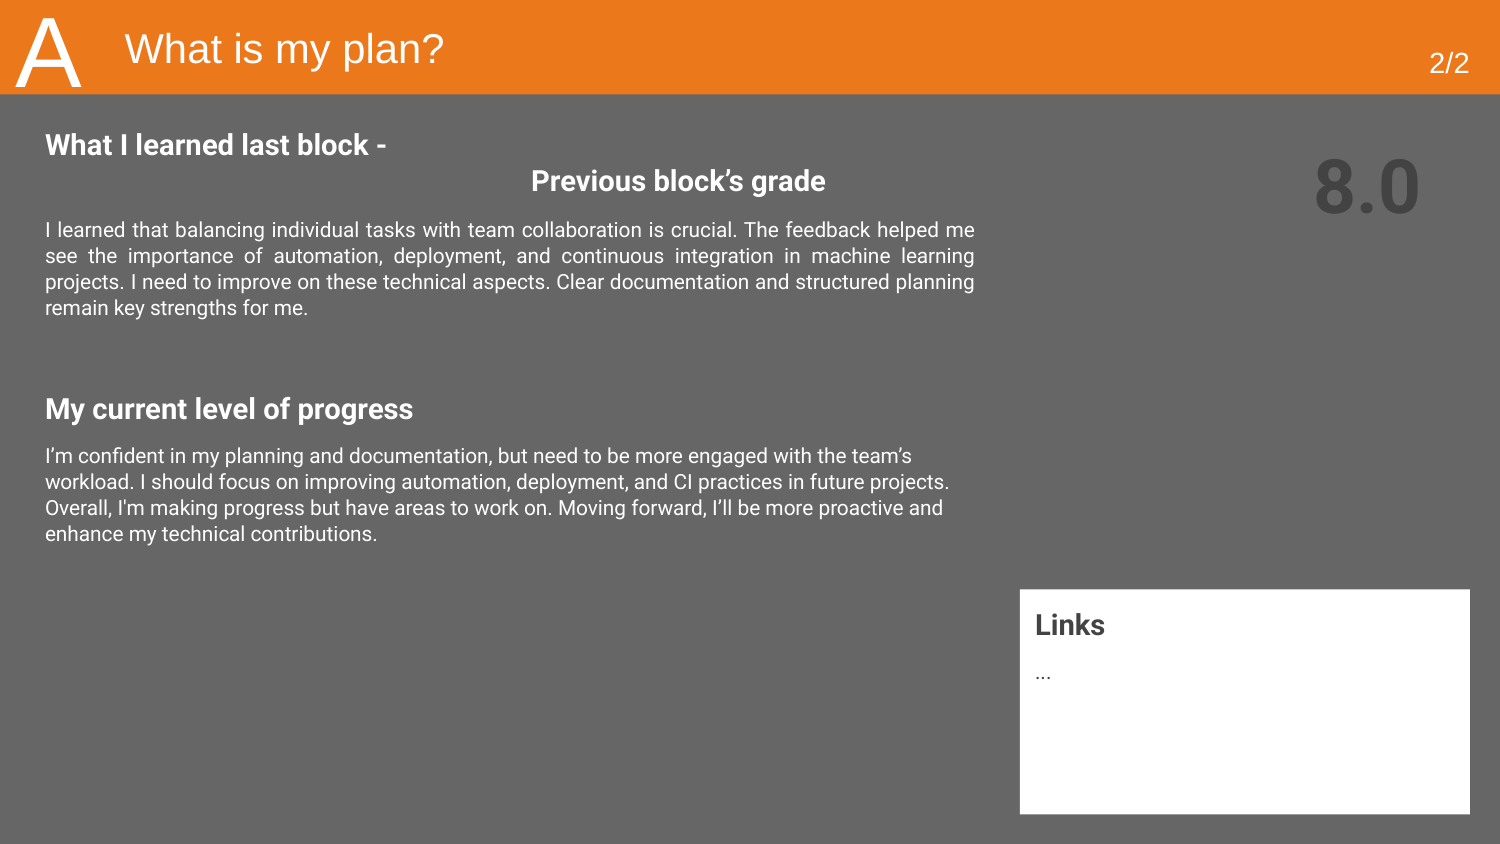

A
# What is my plan?
2/2
What I learned last block -										     Previous block’s grade
8.0

I learned that balancing individual tasks with team collaboration is crucial. The feedback helped me see the importance of automation, deployment, and continuous integration in machine learning projects. I need to improve on these technical aspects. Clear documentation and structured planning remain key strengths for me.

My current level of progress
I’m confident in my planning and documentation, but need to be more engaged with the team’s workload. I should focus on improving automation, deployment, and CI practices in future projects. Overall, I'm making progress but have areas to work on. Moving forward, I’ll be more proactive and enhance my technical contributions.
Links
...